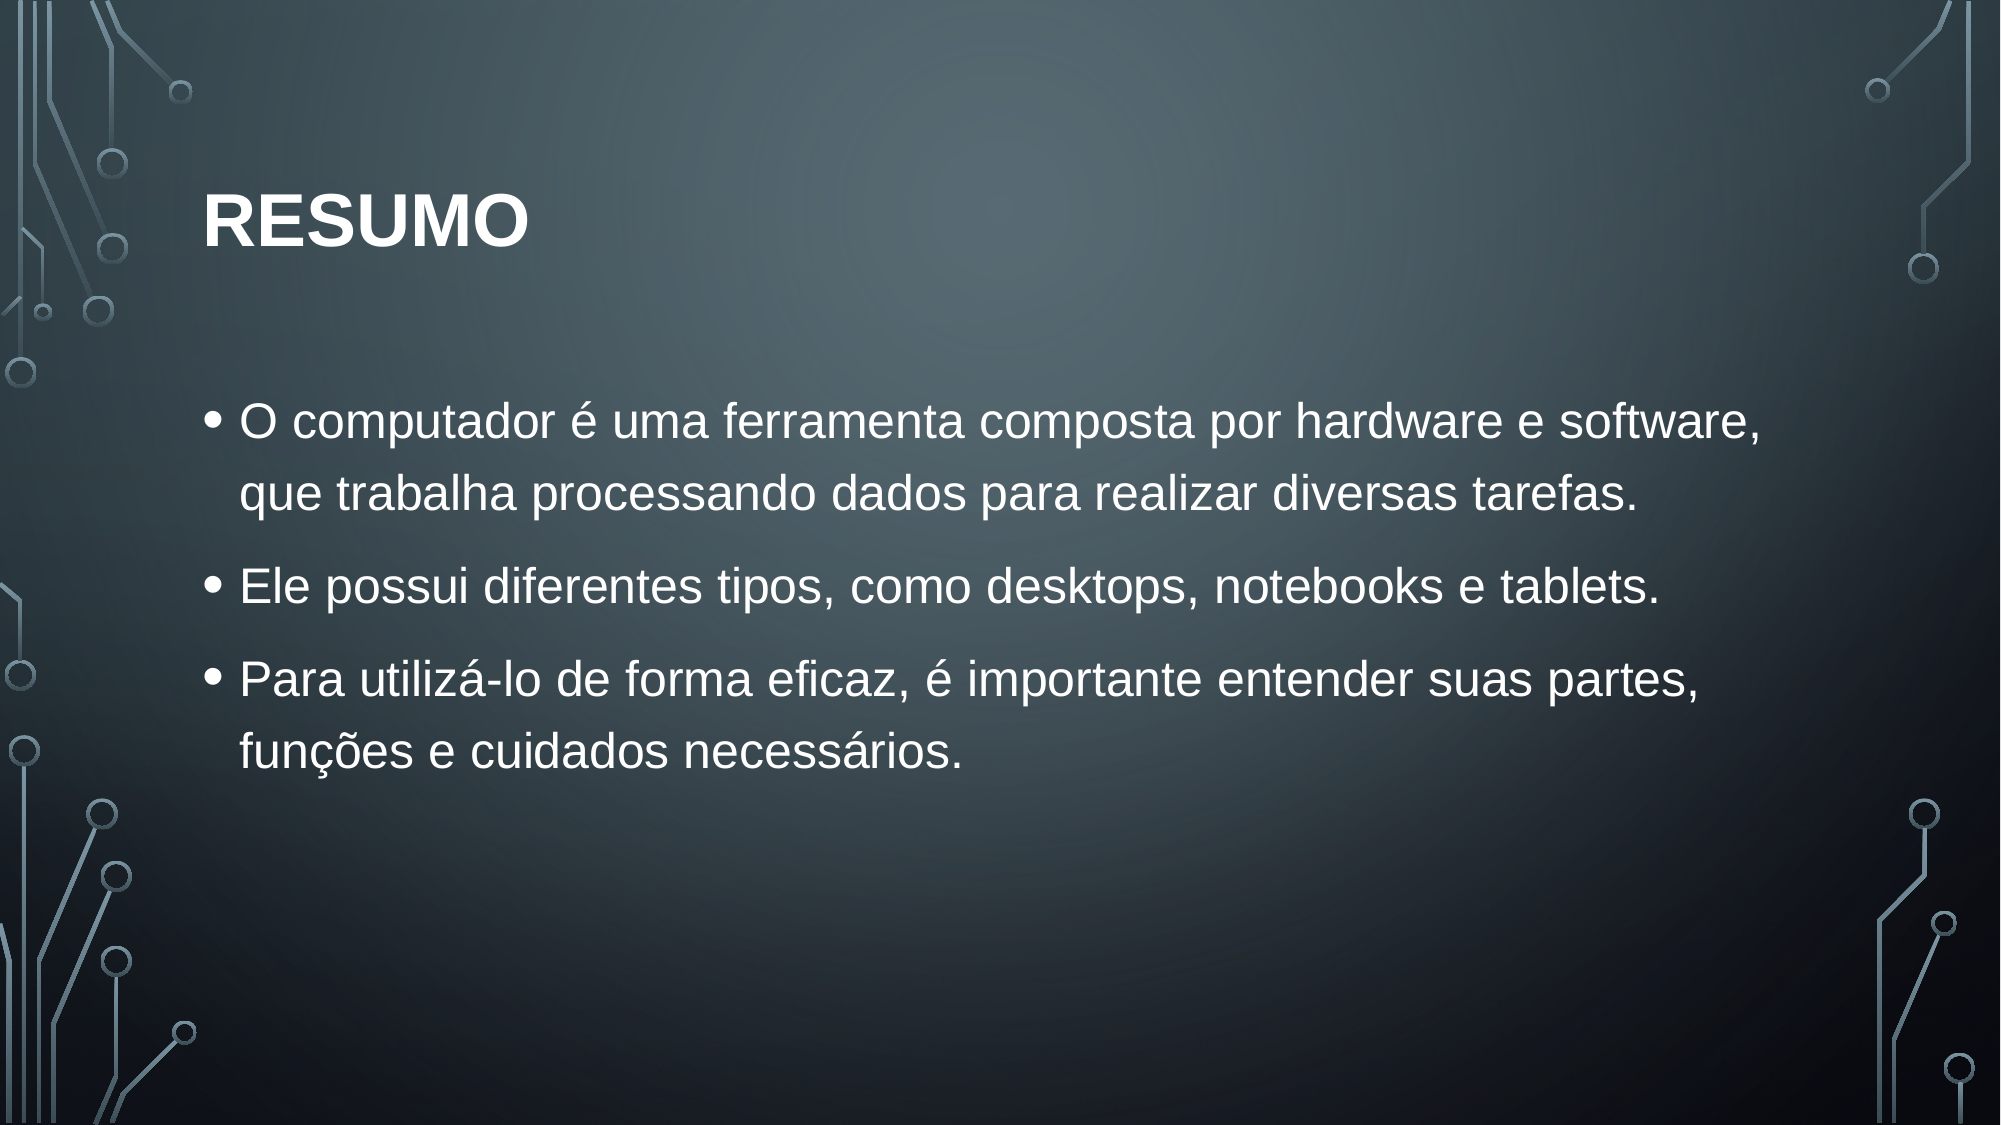

# Resumo
O computador é uma ferramenta composta por hardware e software, que trabalha processando dados para realizar diversas tarefas.
Ele possui diferentes tipos, como desktops, notebooks e tablets.
Para utilizá-lo de forma eficaz, é importante entender suas partes, funções e cuidados necessários.